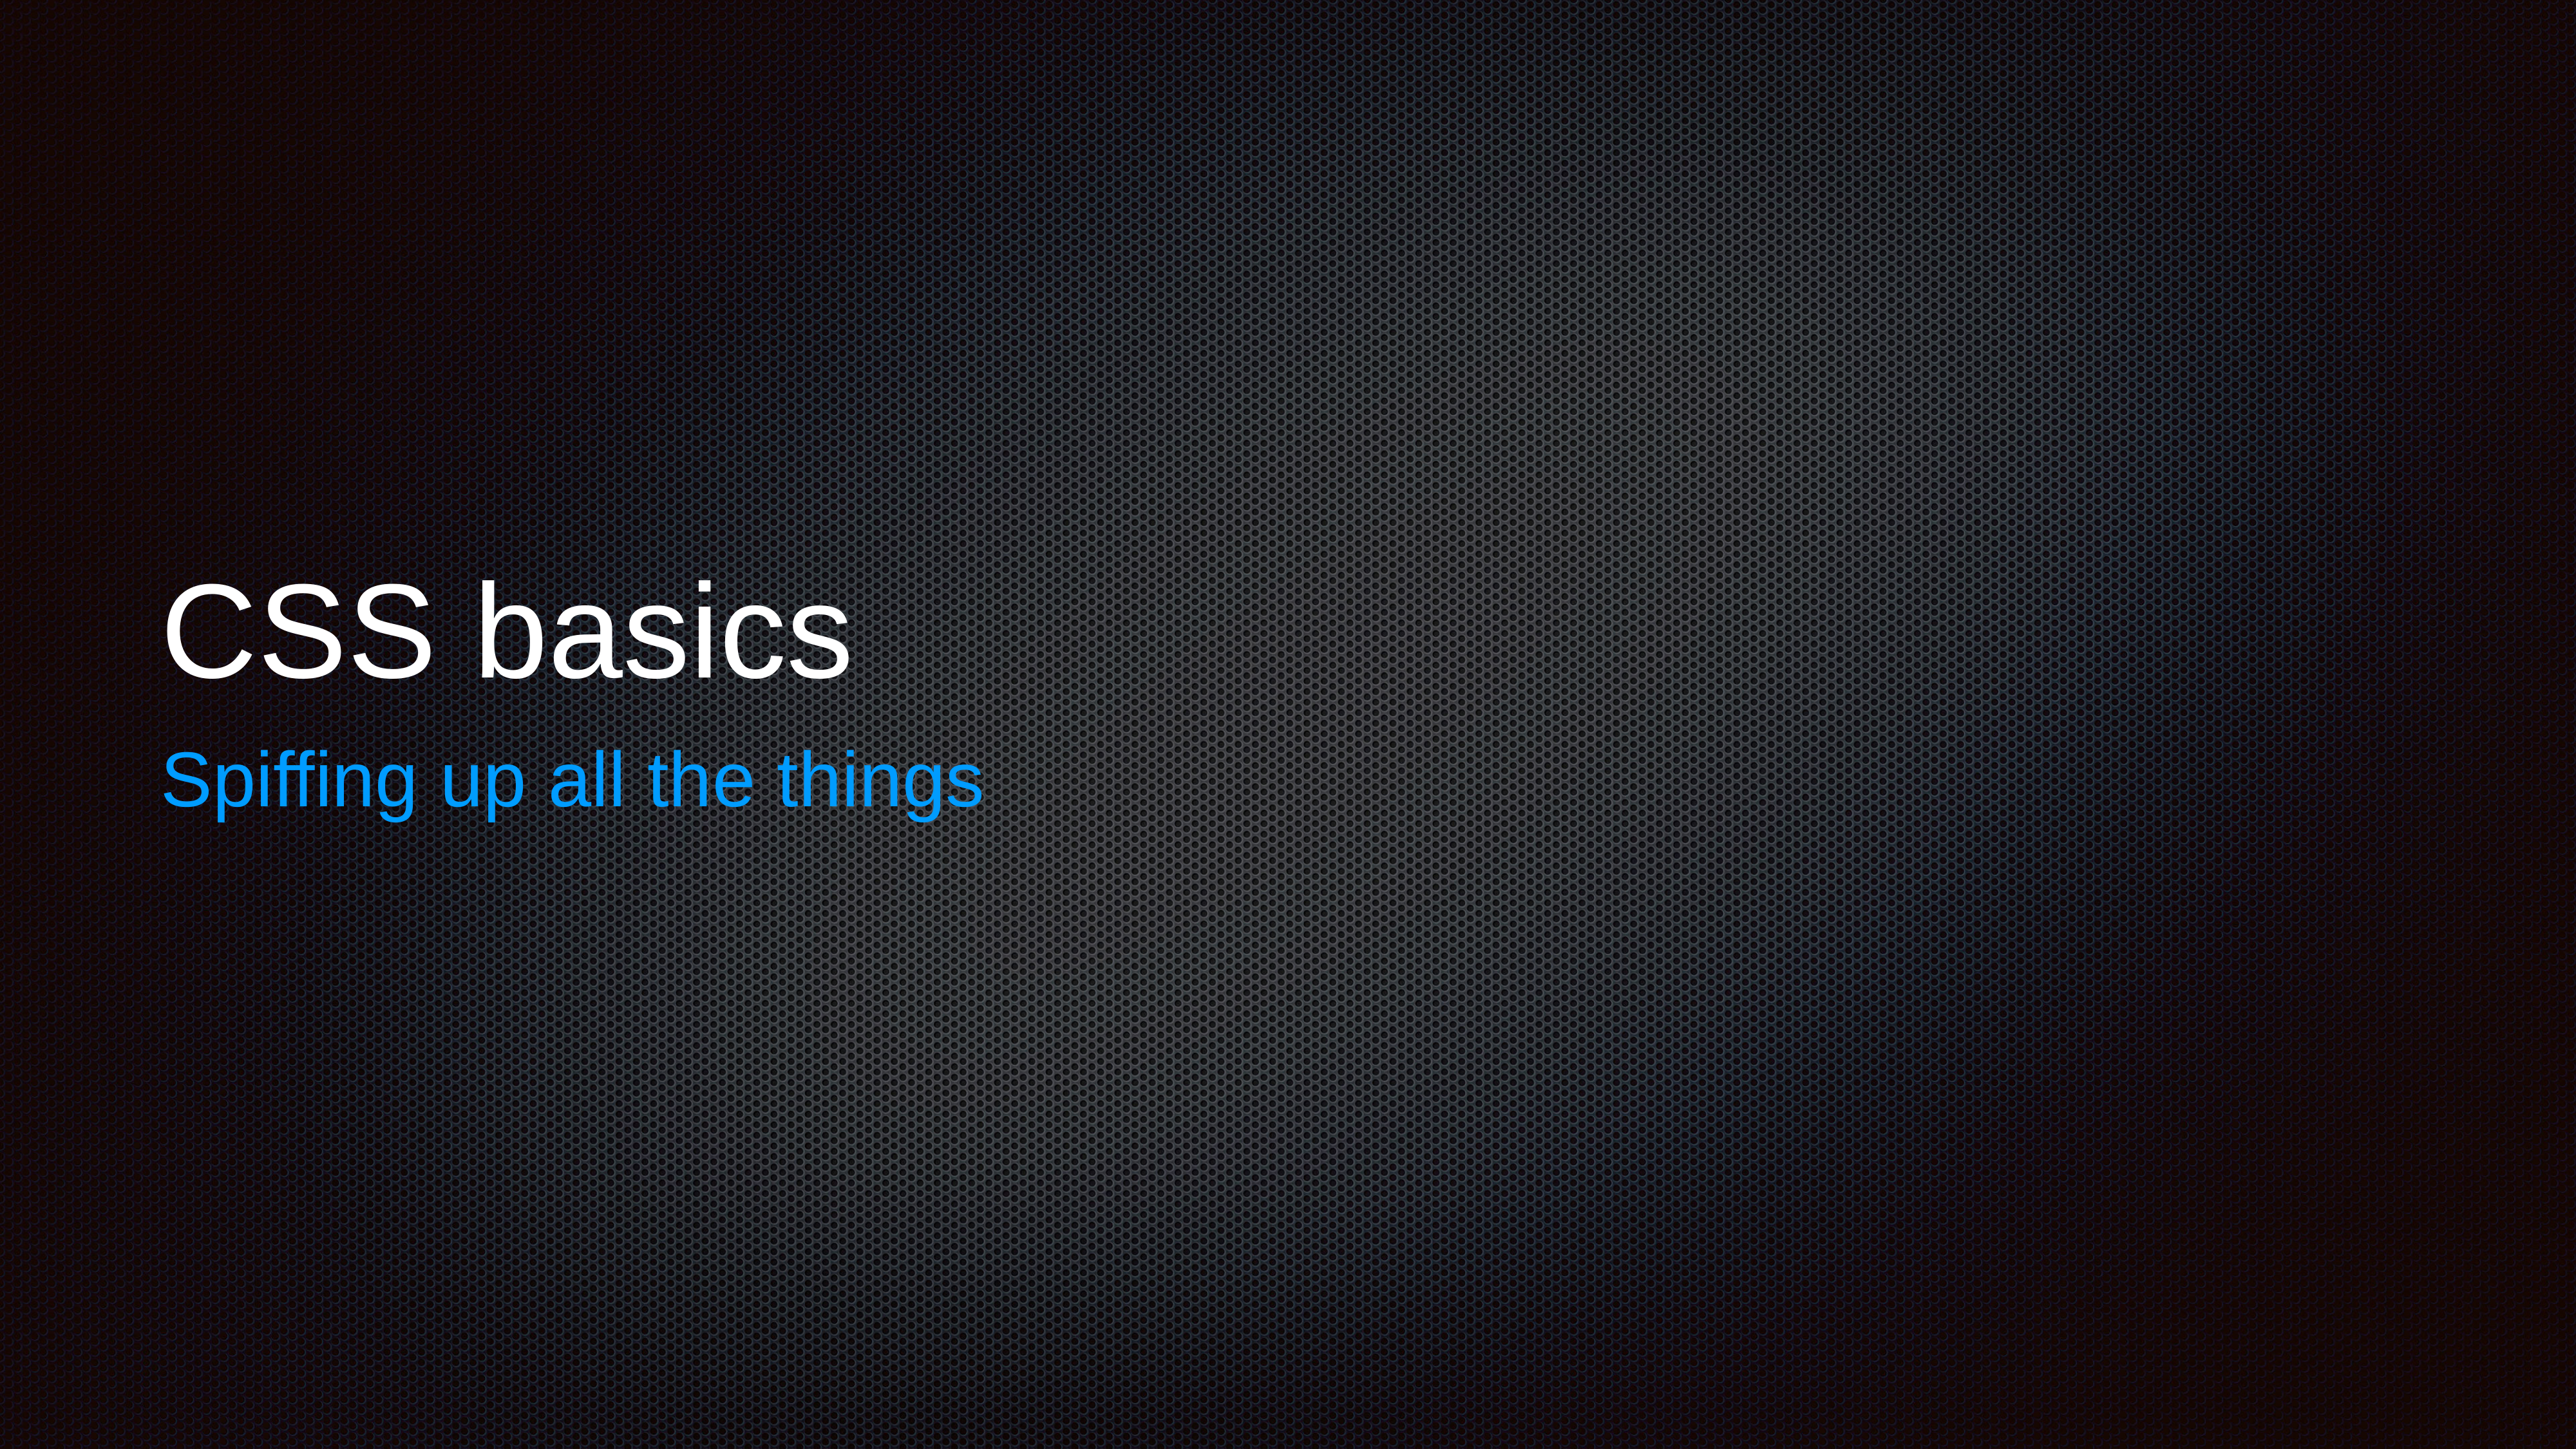

# CSS basics
Spiffing up all the things